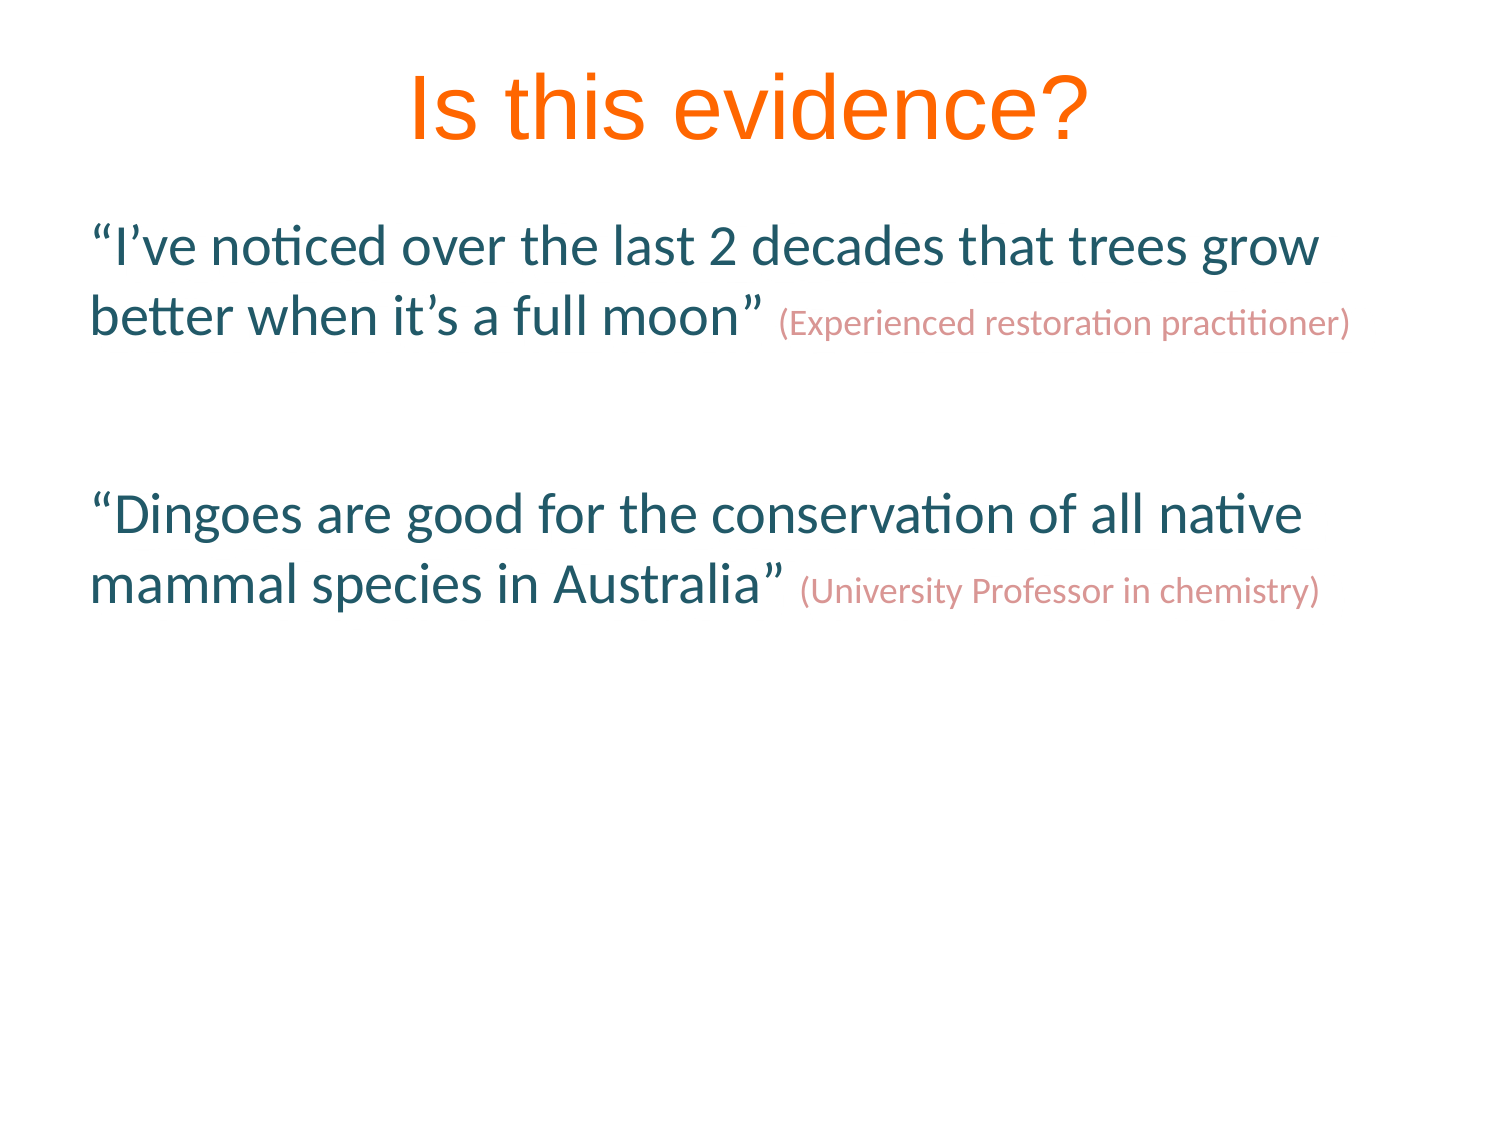

Is this evidence?
“I’ve noticed over the last 2 decades that trees grow better when it’s a full moon” (Experienced restoration practitioner)

“Dingoes are good for the conservation of all native mammal species in Australia” (University Professor in chemistry)